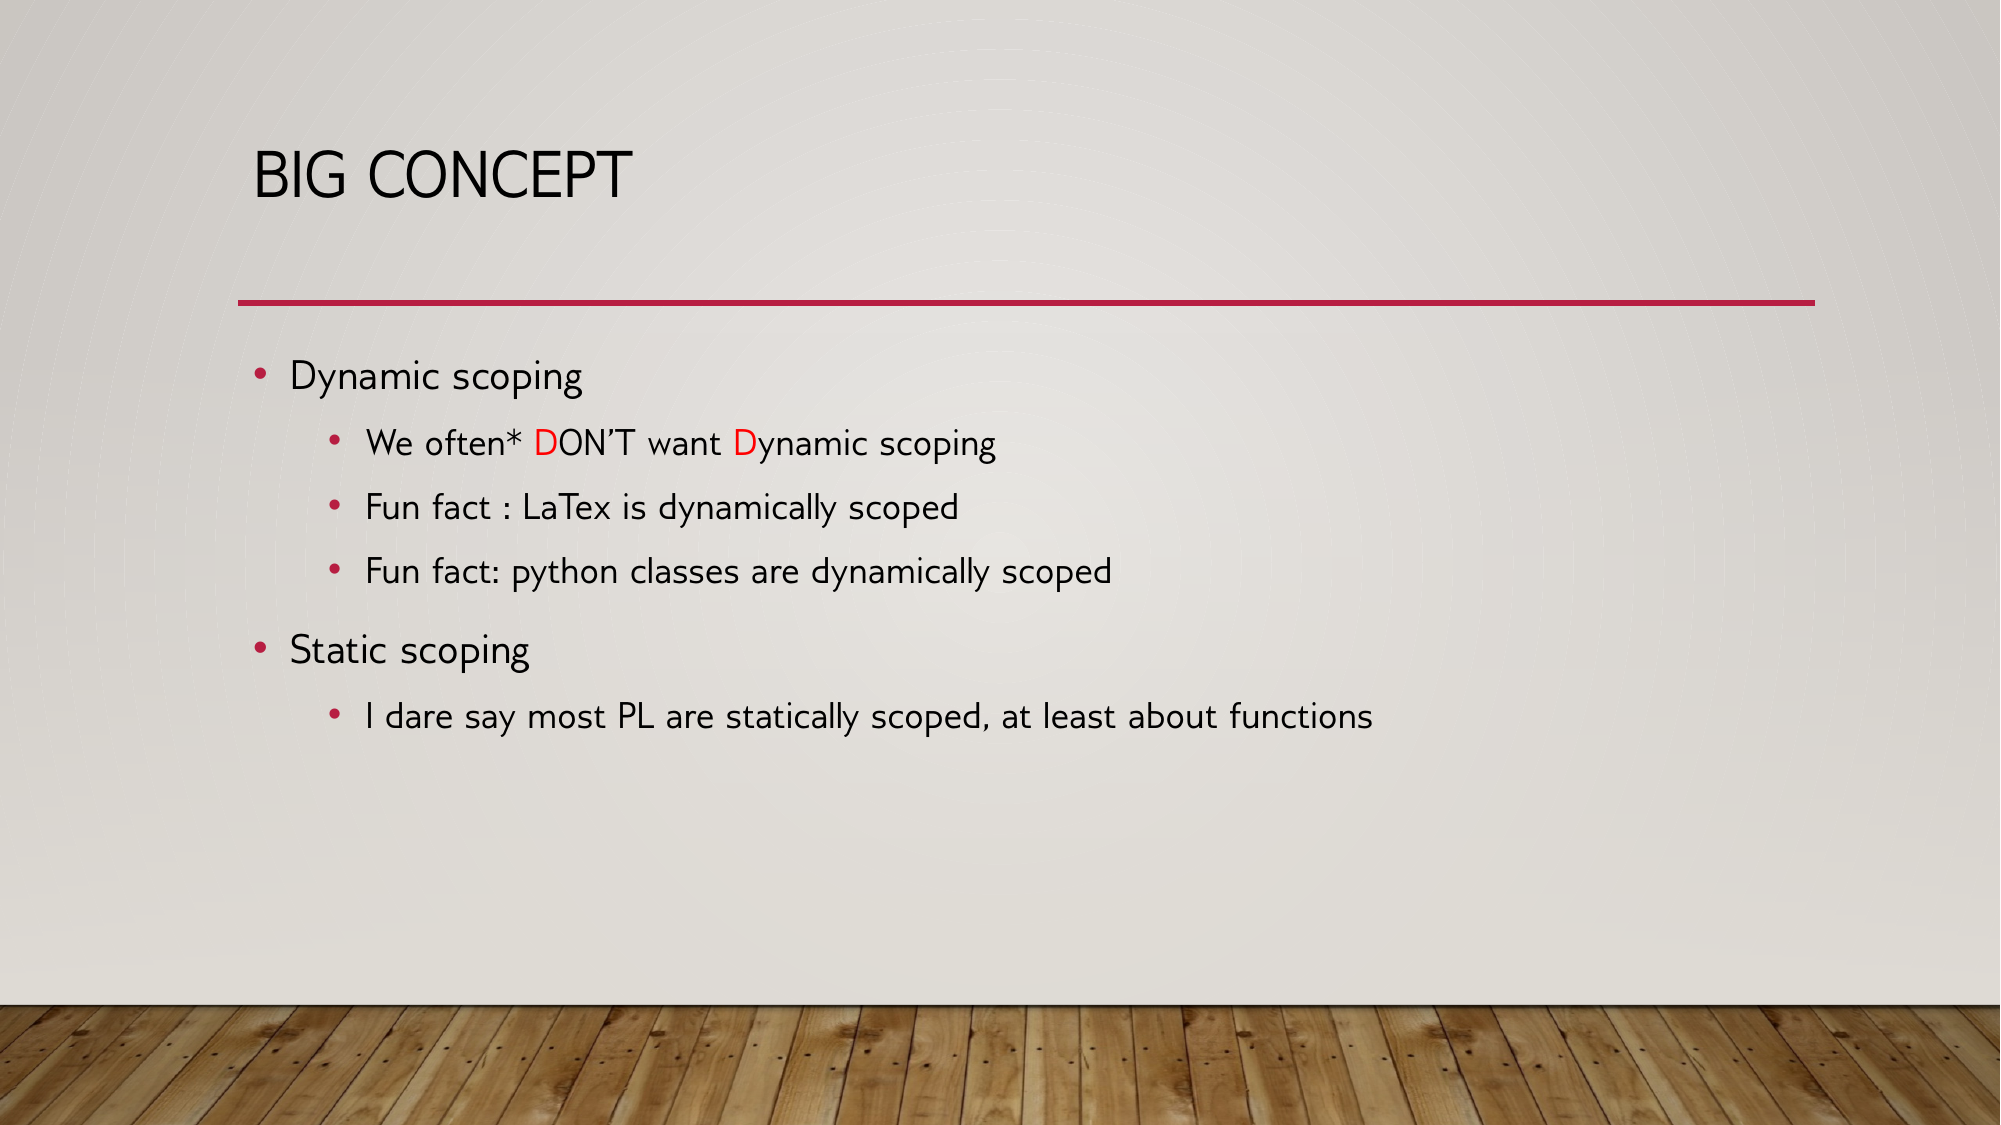

# Big concept
Dynamic scoping
We often* DON’T want Dynamic scoping
Fun fact : LaTex is dynamically scoped
Fun fact: python classes are dynamically scoped
Static scoping
I dare say most PL are statically scoped, at least about functions